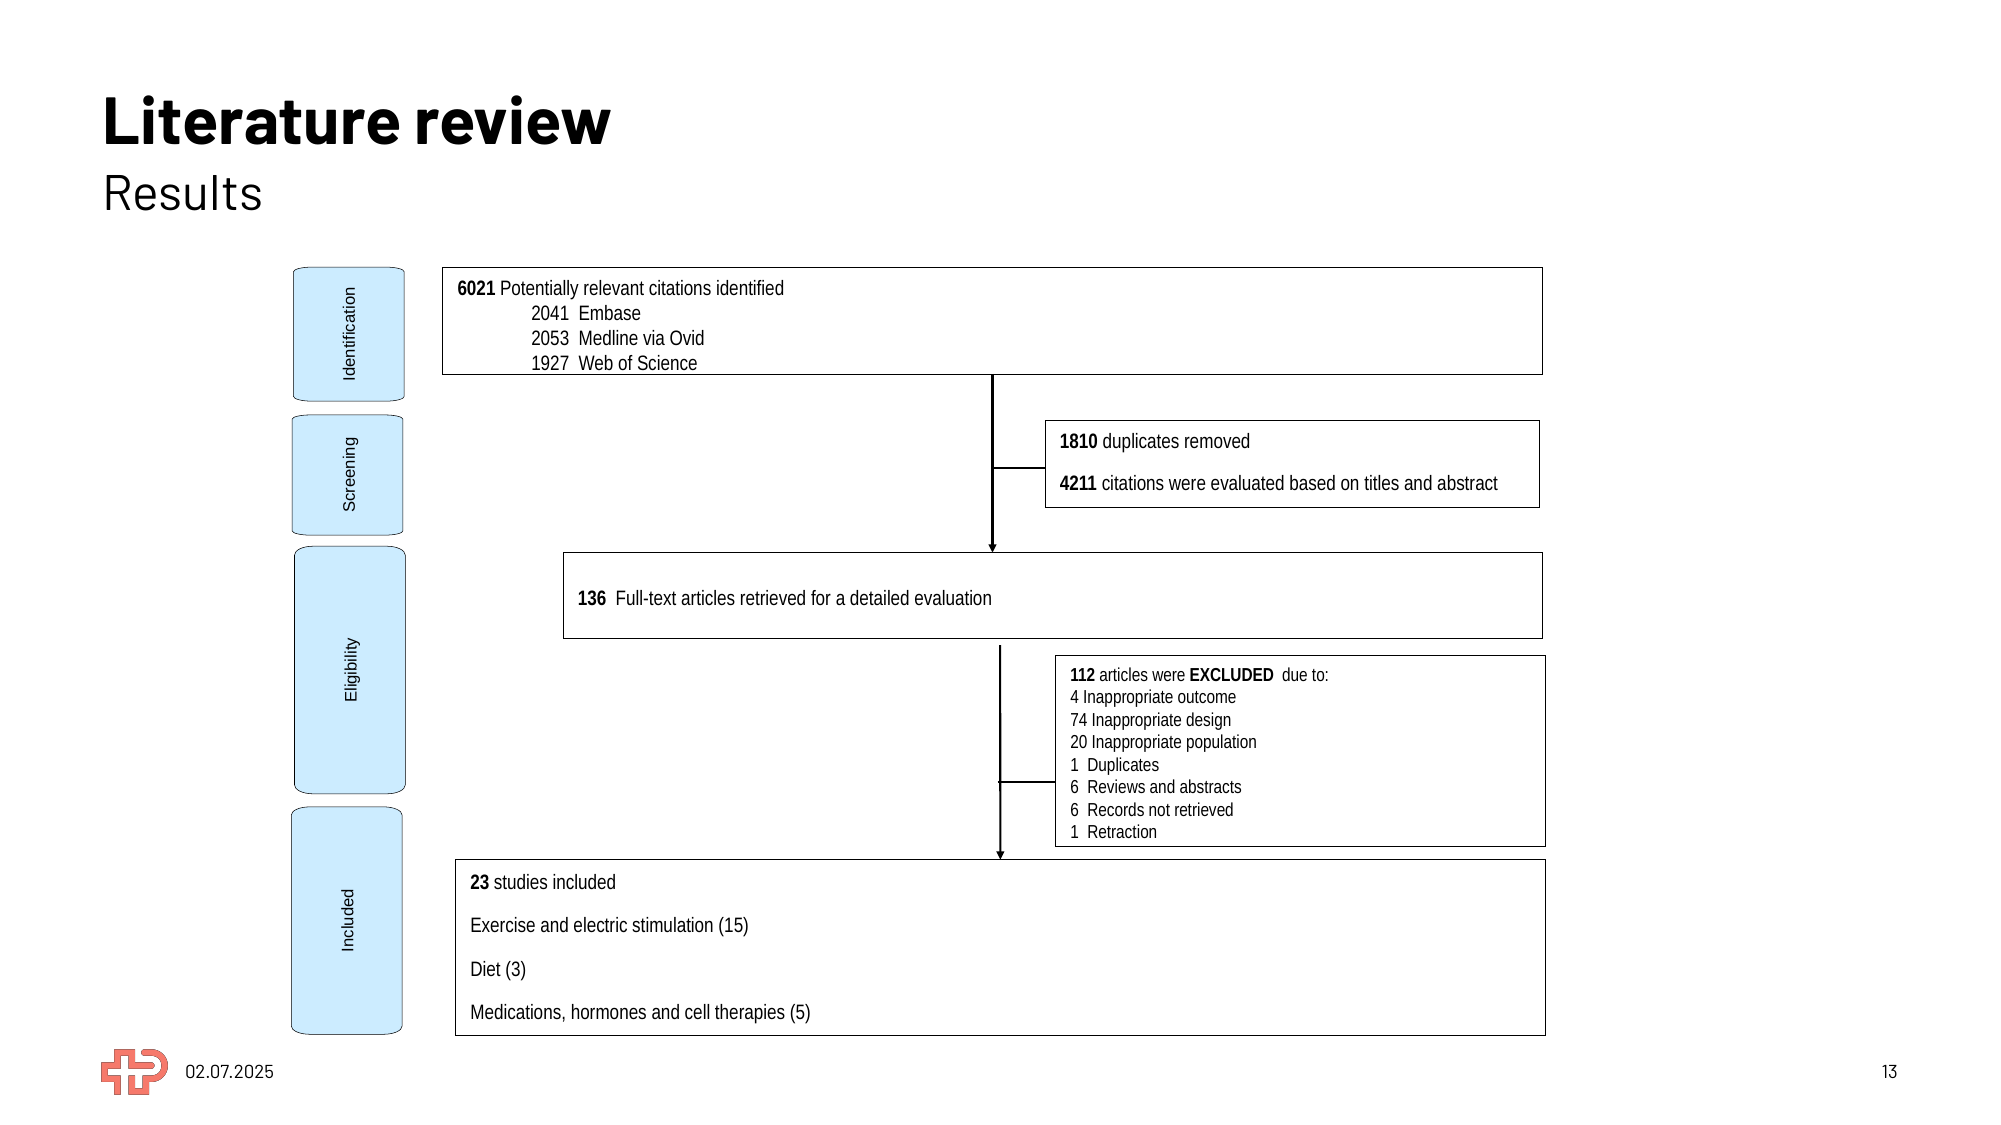

# Literature review
Results

6021 Potentially relevant citations identified
2041  Embase
2053  Medline via Ovid
1927  Web of Science

Identification

1810 duplicates removed
4211 citations were evaluated based on titles and abstract

Screening

136  Full-text articles retrieved for a detailed evaluation
Eligibility
112 articles were EXCLUDED  due to:
4 Inappropriate outcome
74 Inappropriate design
20 Inappropriate population
1  Duplicates
6  Reviews and abstracts
6  Records not retrieved
1  Retraction

23 studies included
Exercise and electric stimulation (15)
Diet (3)
Medications, hormones and cell therapies (5)
Included
02.07.2025
13